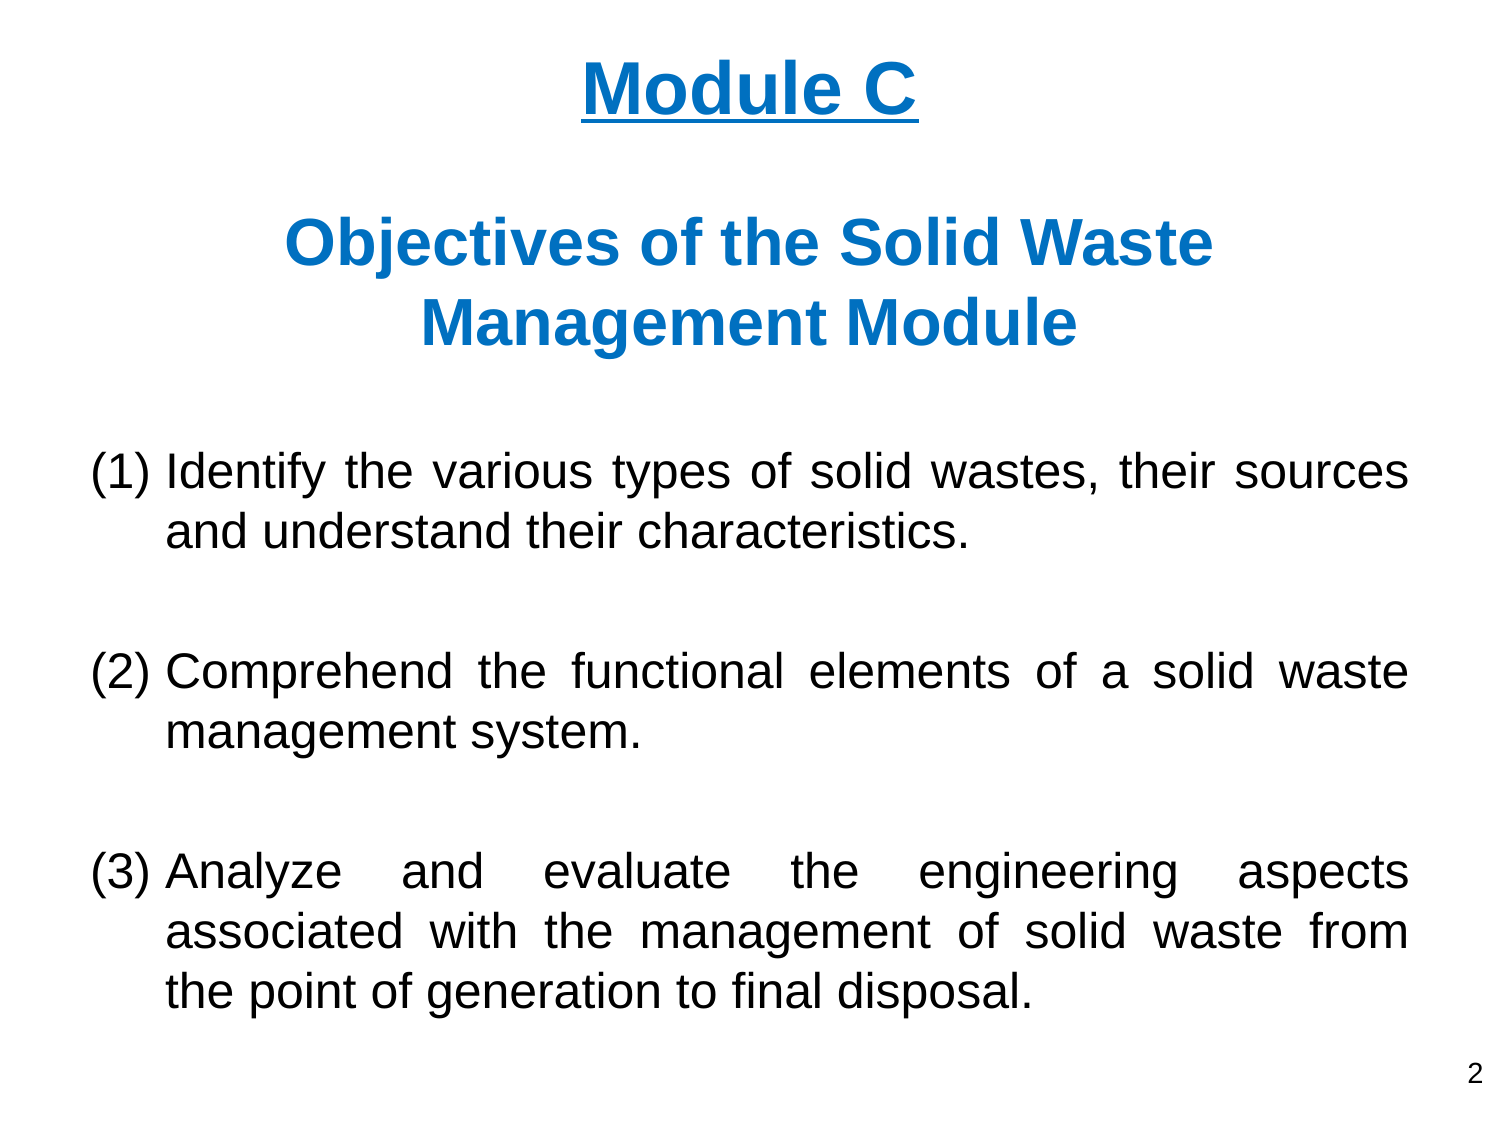

Module C
Objectives of the Solid Waste Management Module

Identify the various types of solid wastes, their sources and understand their characteristics.

Comprehend the functional elements of a solid waste management system.

Analyze and evaluate the engineering aspects associated with the management of solid waste from the point of generation to final disposal.
2